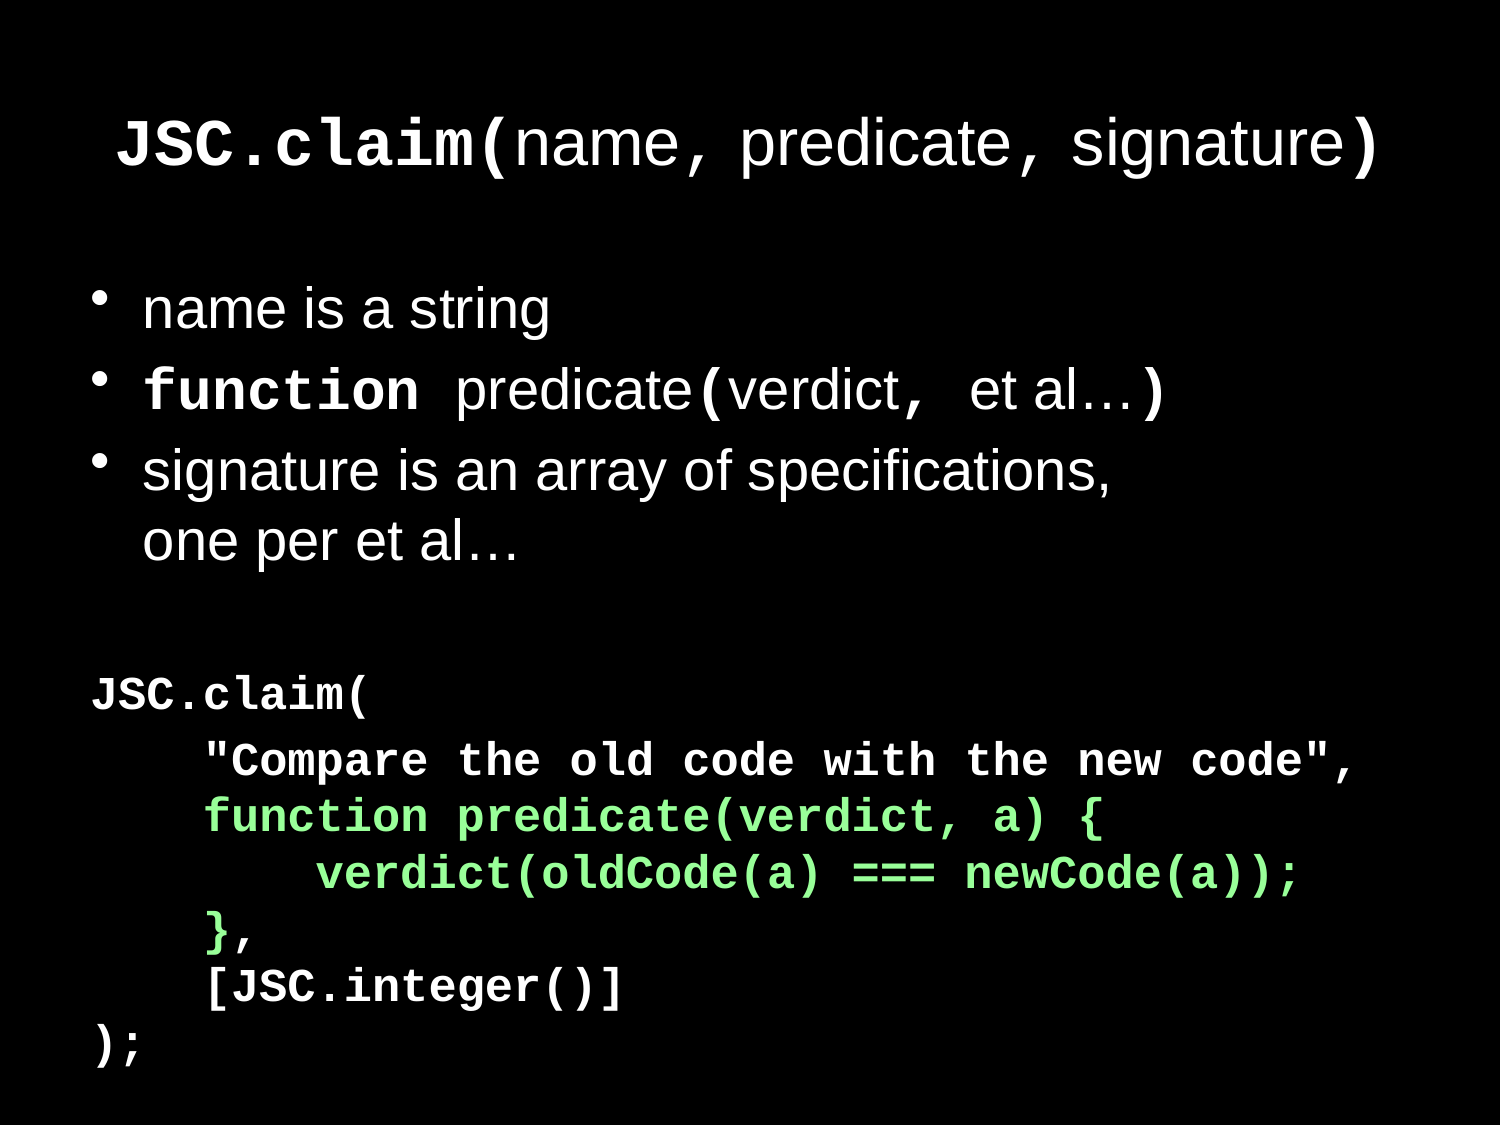

# JSC.claim(name, predicate, signature)
name is a string
function predicate(verdict, et al…)
signature is an array of specifications,
one per et al…

JSC.claim(
    "Compare the old code with the new code",
    function predicate(verdict, a) {
        verdict(oldCode(a) === newCode(a));
    },
    [JSC.integer()]
);